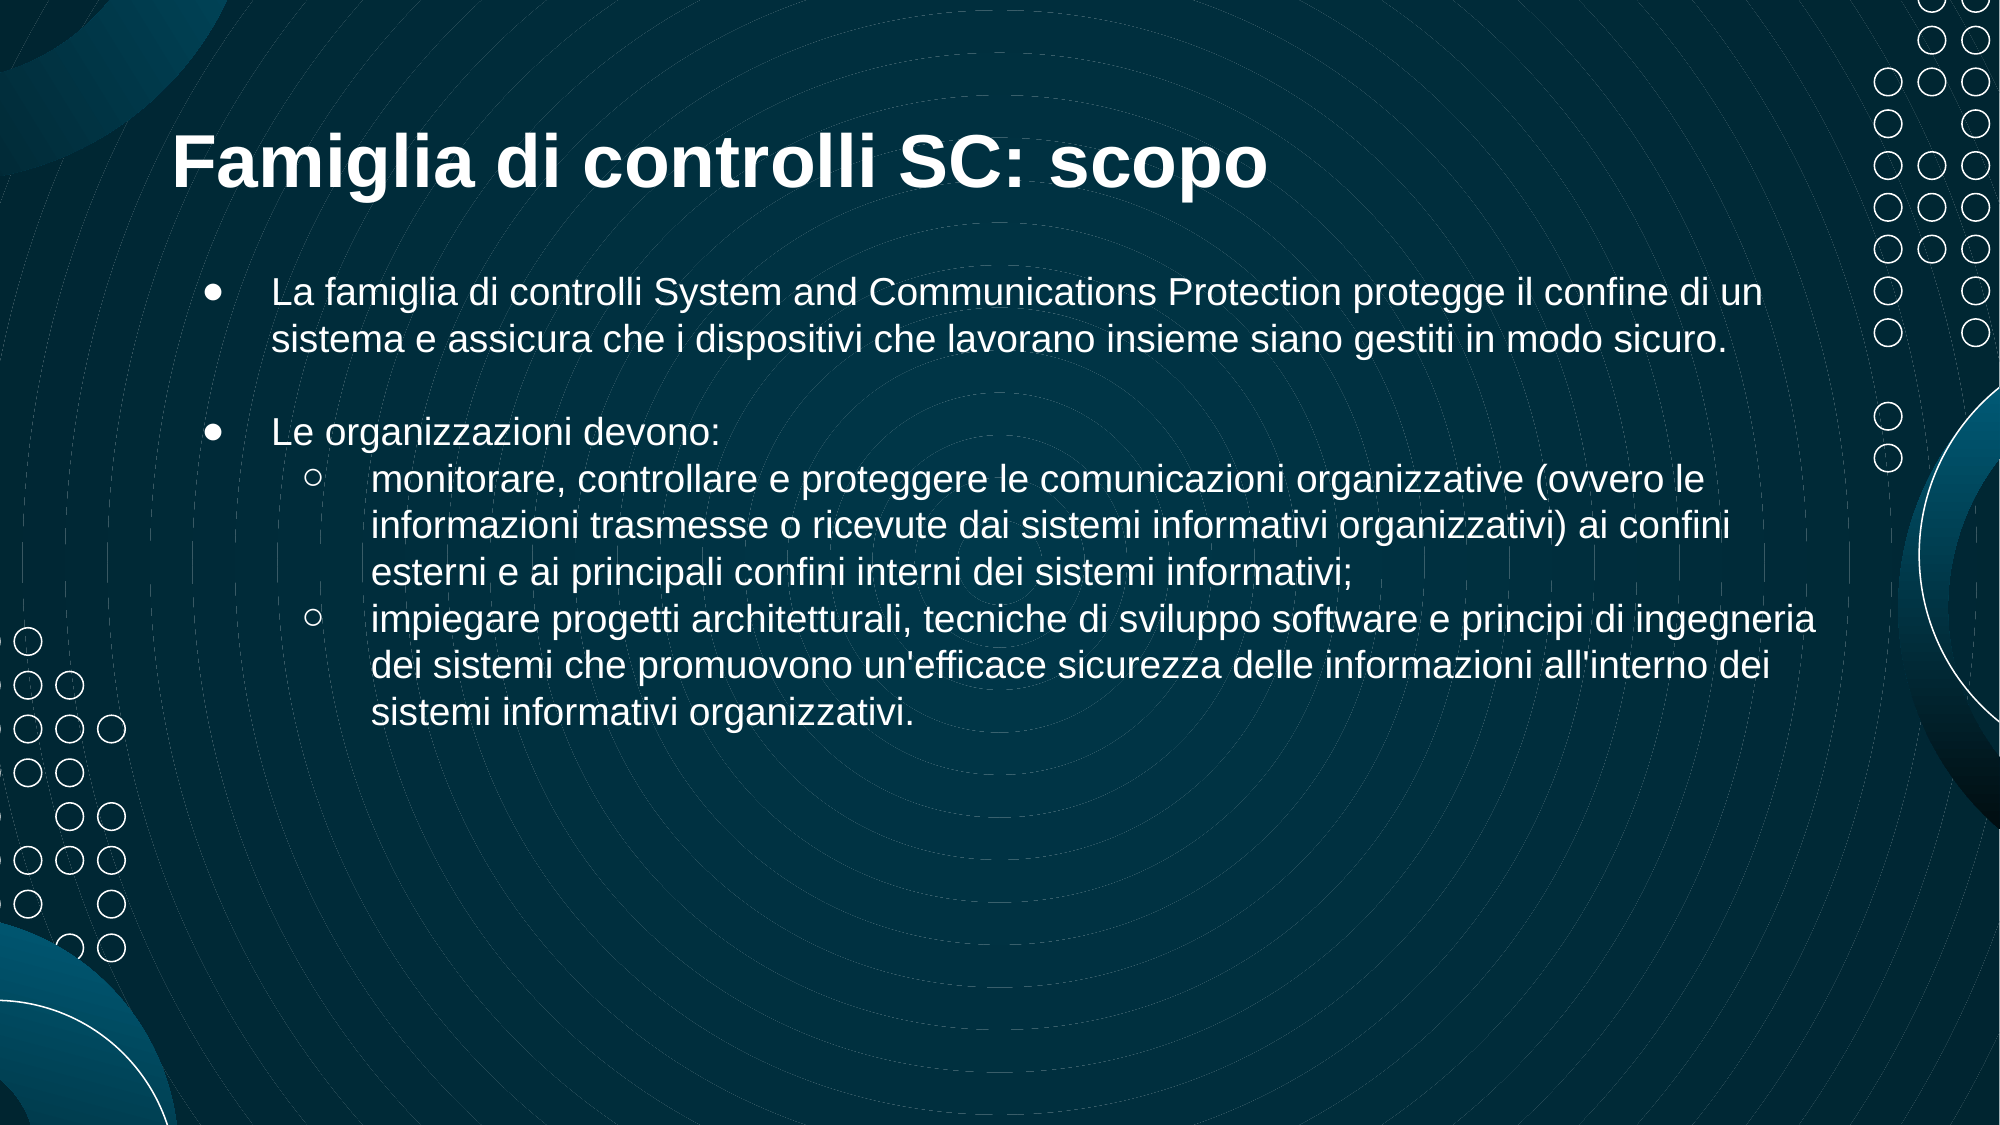

# Famiglia di controlli SC: scopo
La famiglia di controlli System and Communications Protection protegge il confine di un sistema e assicura che i dispositivi che lavorano insieme siano gestiti in modo sicuro.

Le organizzazioni devono:
monitorare, controllare e proteggere le comunicazioni organizzative (ovvero le informazioni trasmesse o ricevute dai sistemi informativi organizzativi) ai confini esterni e ai principali confini interni dei sistemi informativi;
impiegare progetti architetturali, tecniche di sviluppo software e principi di ingegneria dei sistemi che promuovono un'efficace sicurezza delle informazioni all'interno dei sistemi informativi organizzativi.